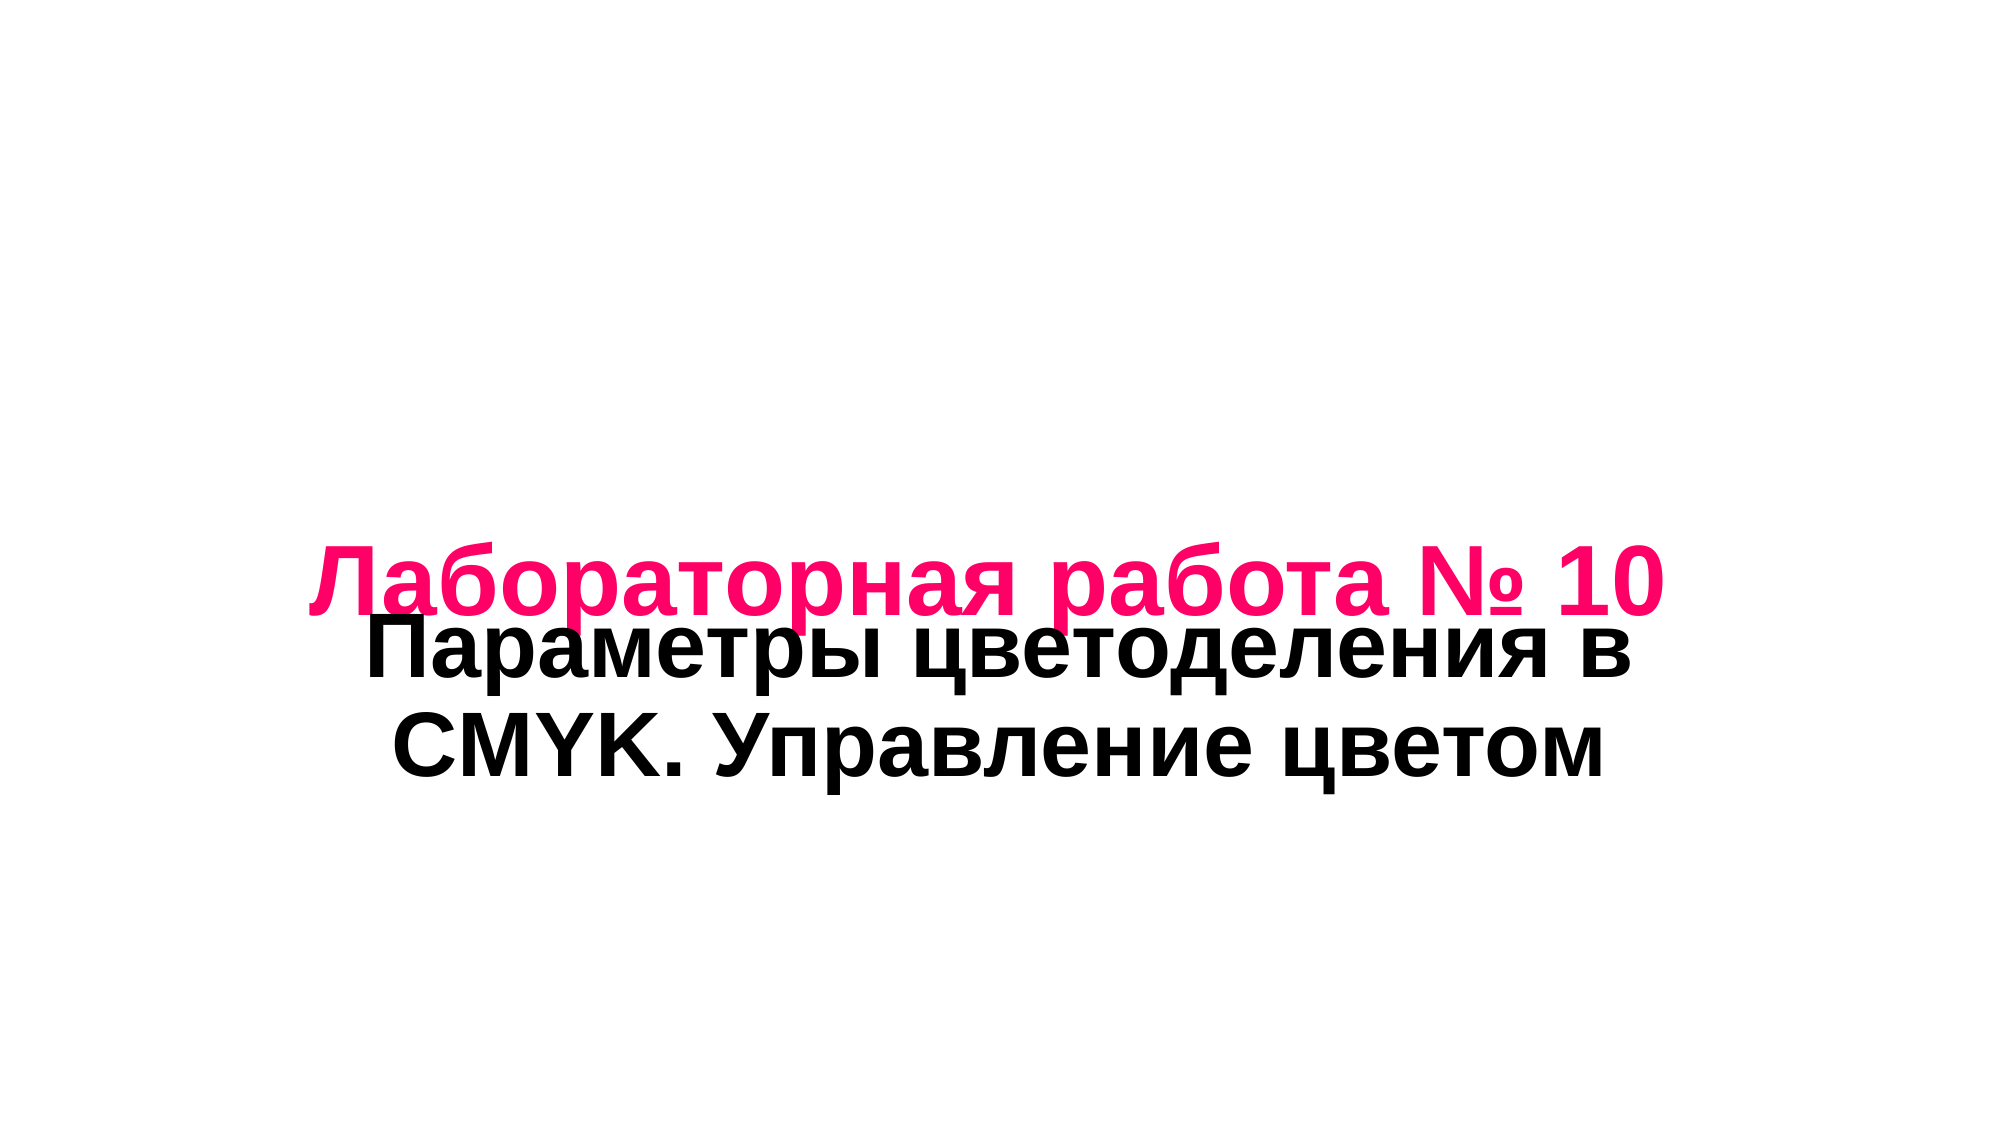

# Лабораторная работа № 10
Параметры цветоделения в CMYK. Управление цветом